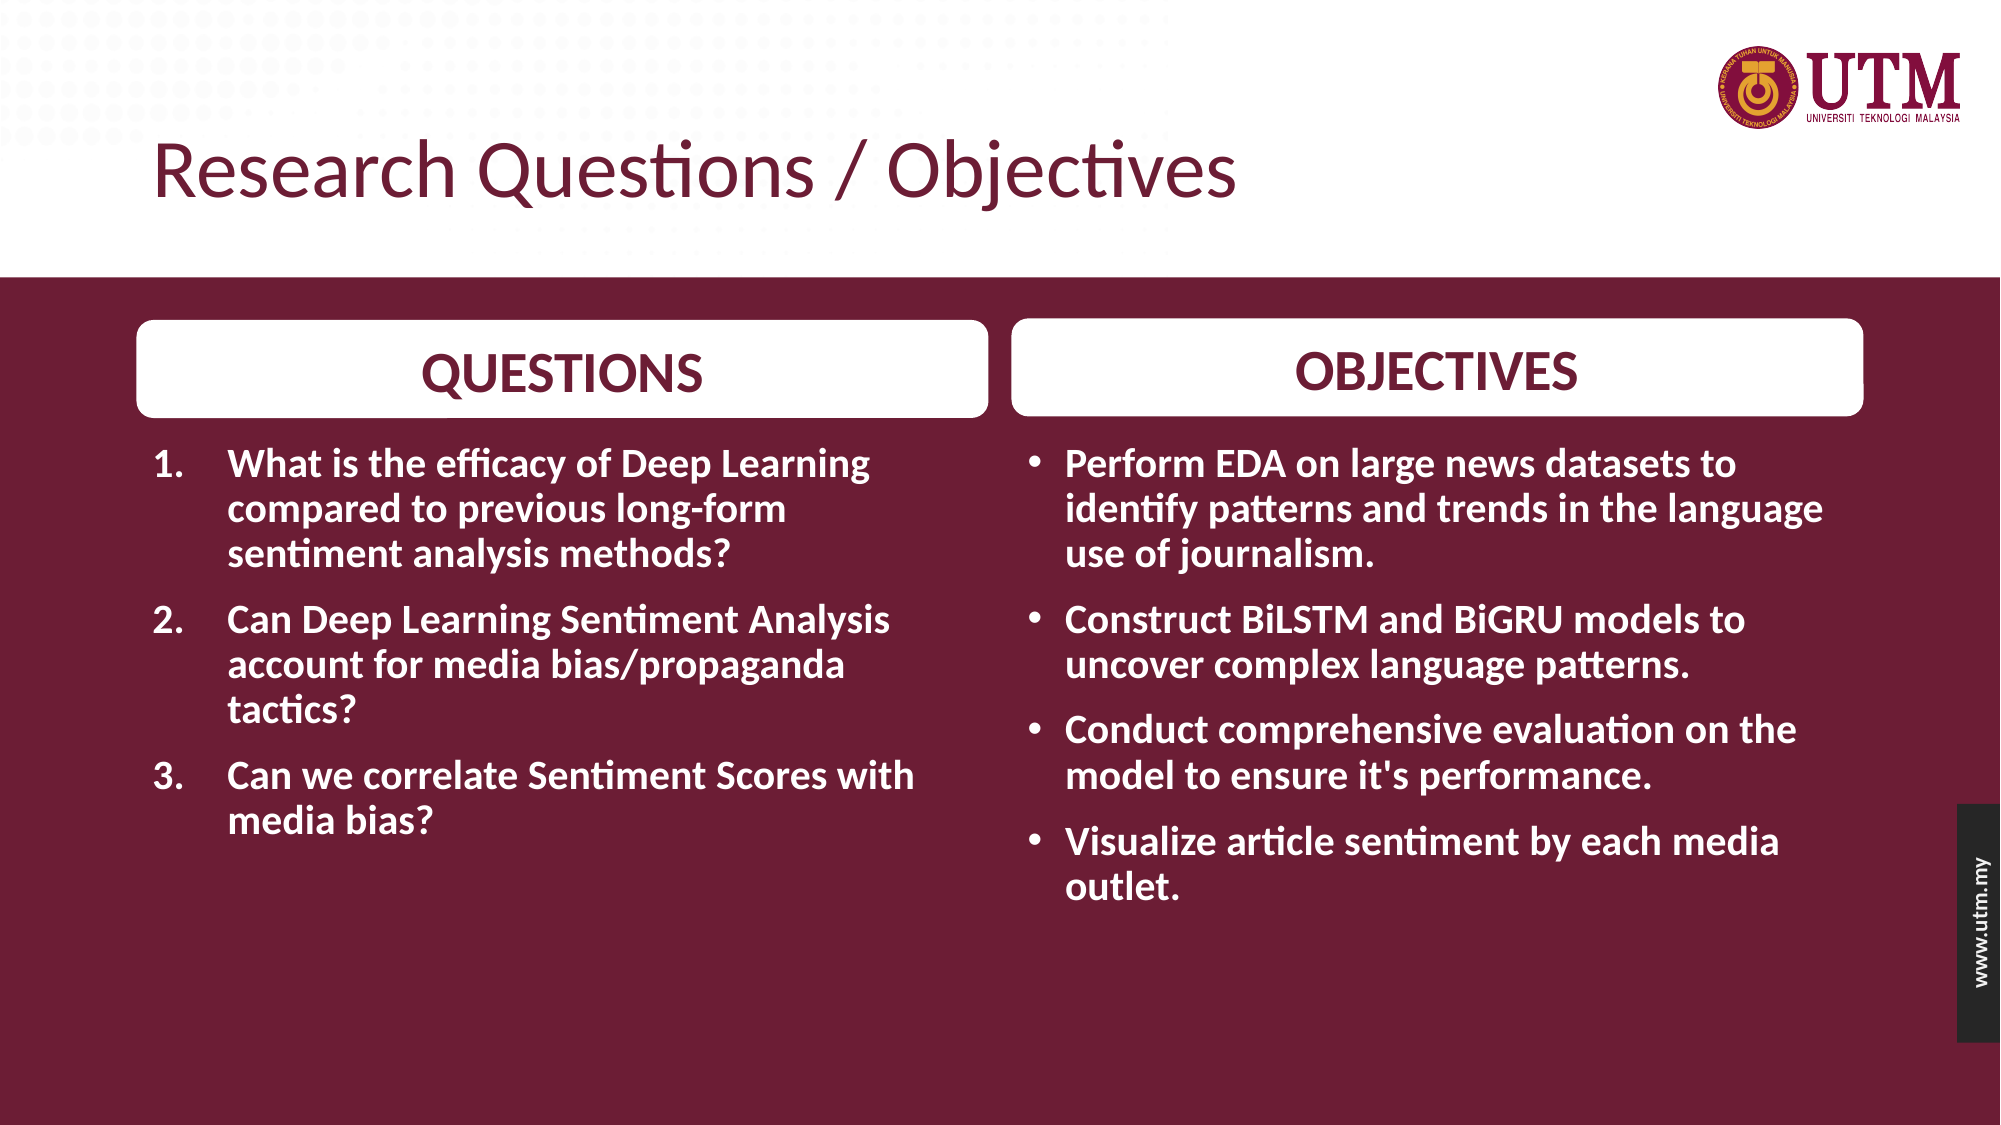

# Research Questions / Objectives
OBJECTIVES
QUESTIONS
What is the efficacy of Deep Learning compared to previous long-form sentiment analysis methods?
Can Deep Learning Sentiment Analysis account for media bias/propaganda tactics?
Can we correlate Sentiment Scores with media bias?
Perform EDA on large news datasets to identify patterns and trends in the language use of journalism.
Construct BiLSTM and BiGRU models to uncover complex language patterns.
Conduct comprehensive evaluation on the model to ensure it's performance.
Visualize article sentiment by each media outlet.